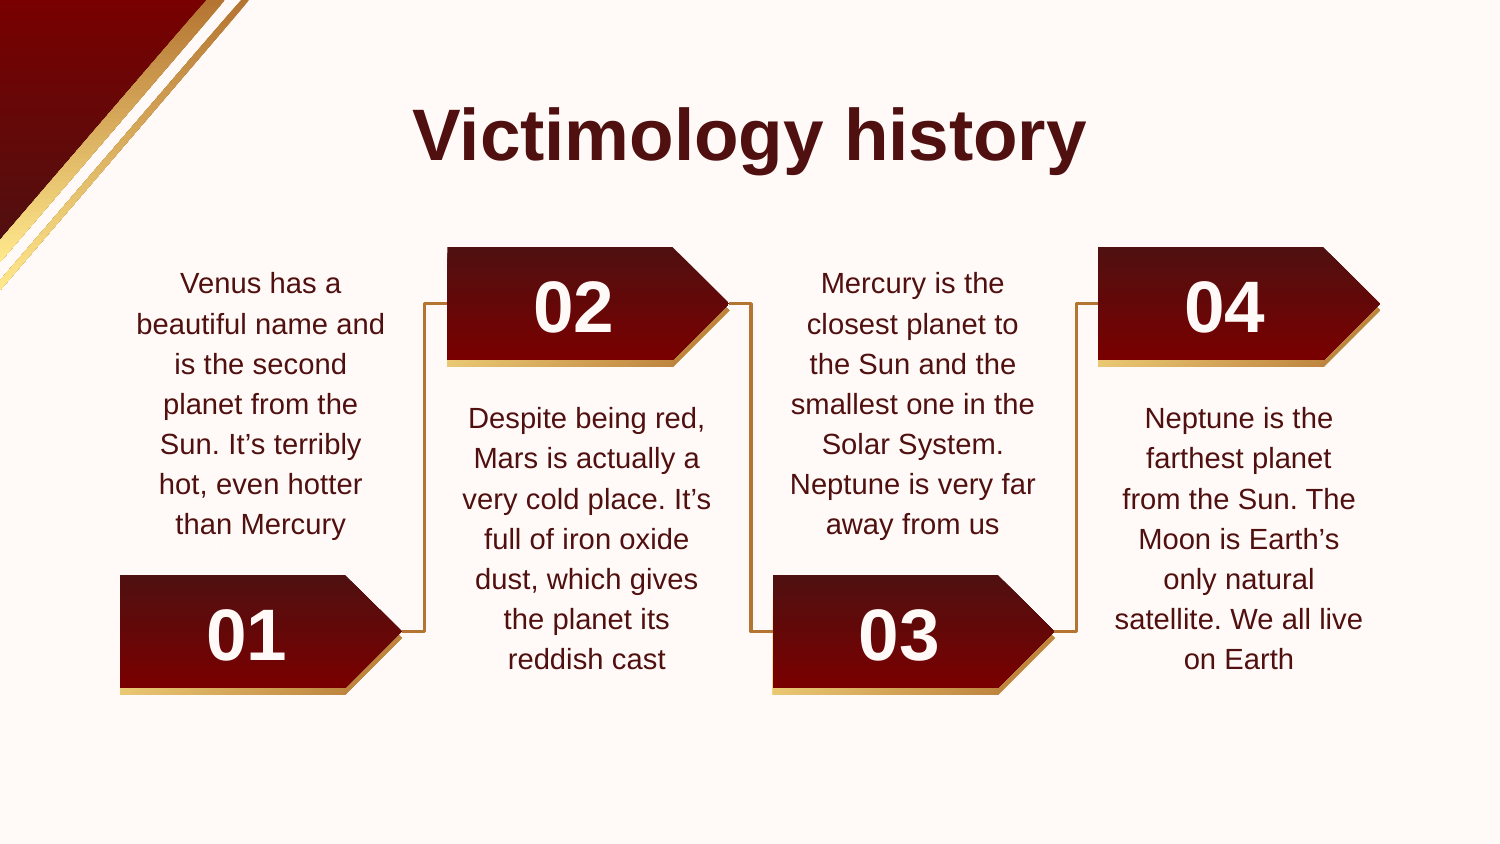

# Victimology history
Venus has a beautiful name and is the second planet from the Sun. It’s terribly hot, even hotter than Mercury
02
Mercury is the closest planet to the Sun and the smallest one in the Solar System. Neptune is very far away from us
04

Despite being red, Mars is actually a very cold place. It’s full of iron oxide dust, which gives the planet its reddish cast
Neptune is the farthest planet from the Sun. The Moon is Earth’s only natural satellite. We all live on Earth
01
03